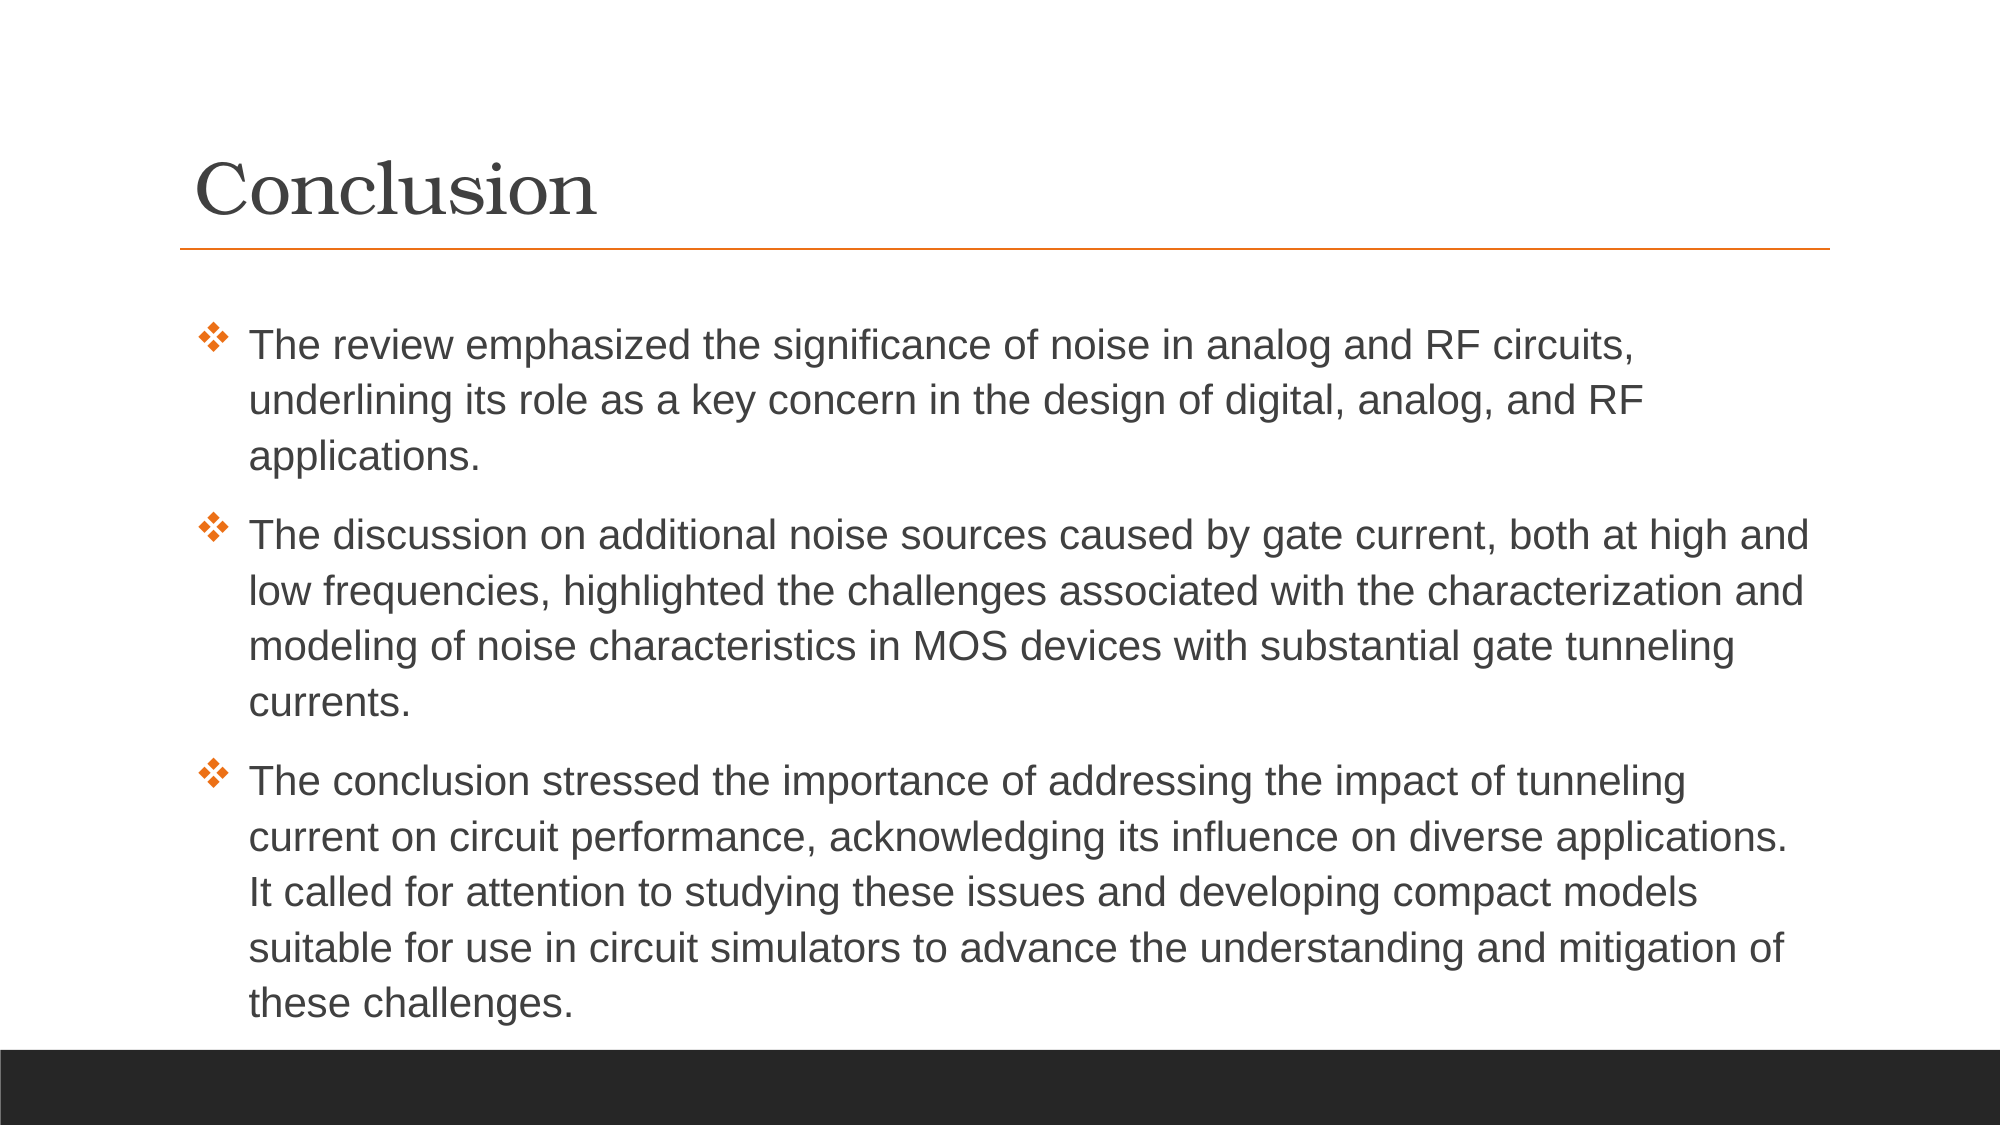

Conclusion

The review emphasized the significance of noise in analog and RF circuits, underlining its role as a key concern in the design of digital, analog, and RF applications.
The discussion on additional noise sources caused by gate current, both at high and low frequencies, highlighted the challenges associated with the characterization and modeling of noise characteristics in MOS devices with substantial gate tunneling currents.
The conclusion stressed the importance of addressing the impact of tunneling current on circuit performance, acknowledging its influence on diverse applications. It called for attention to studying these issues and developing compact models suitable for use in circuit simulators to advance the understanding and mitigation of these challenges.